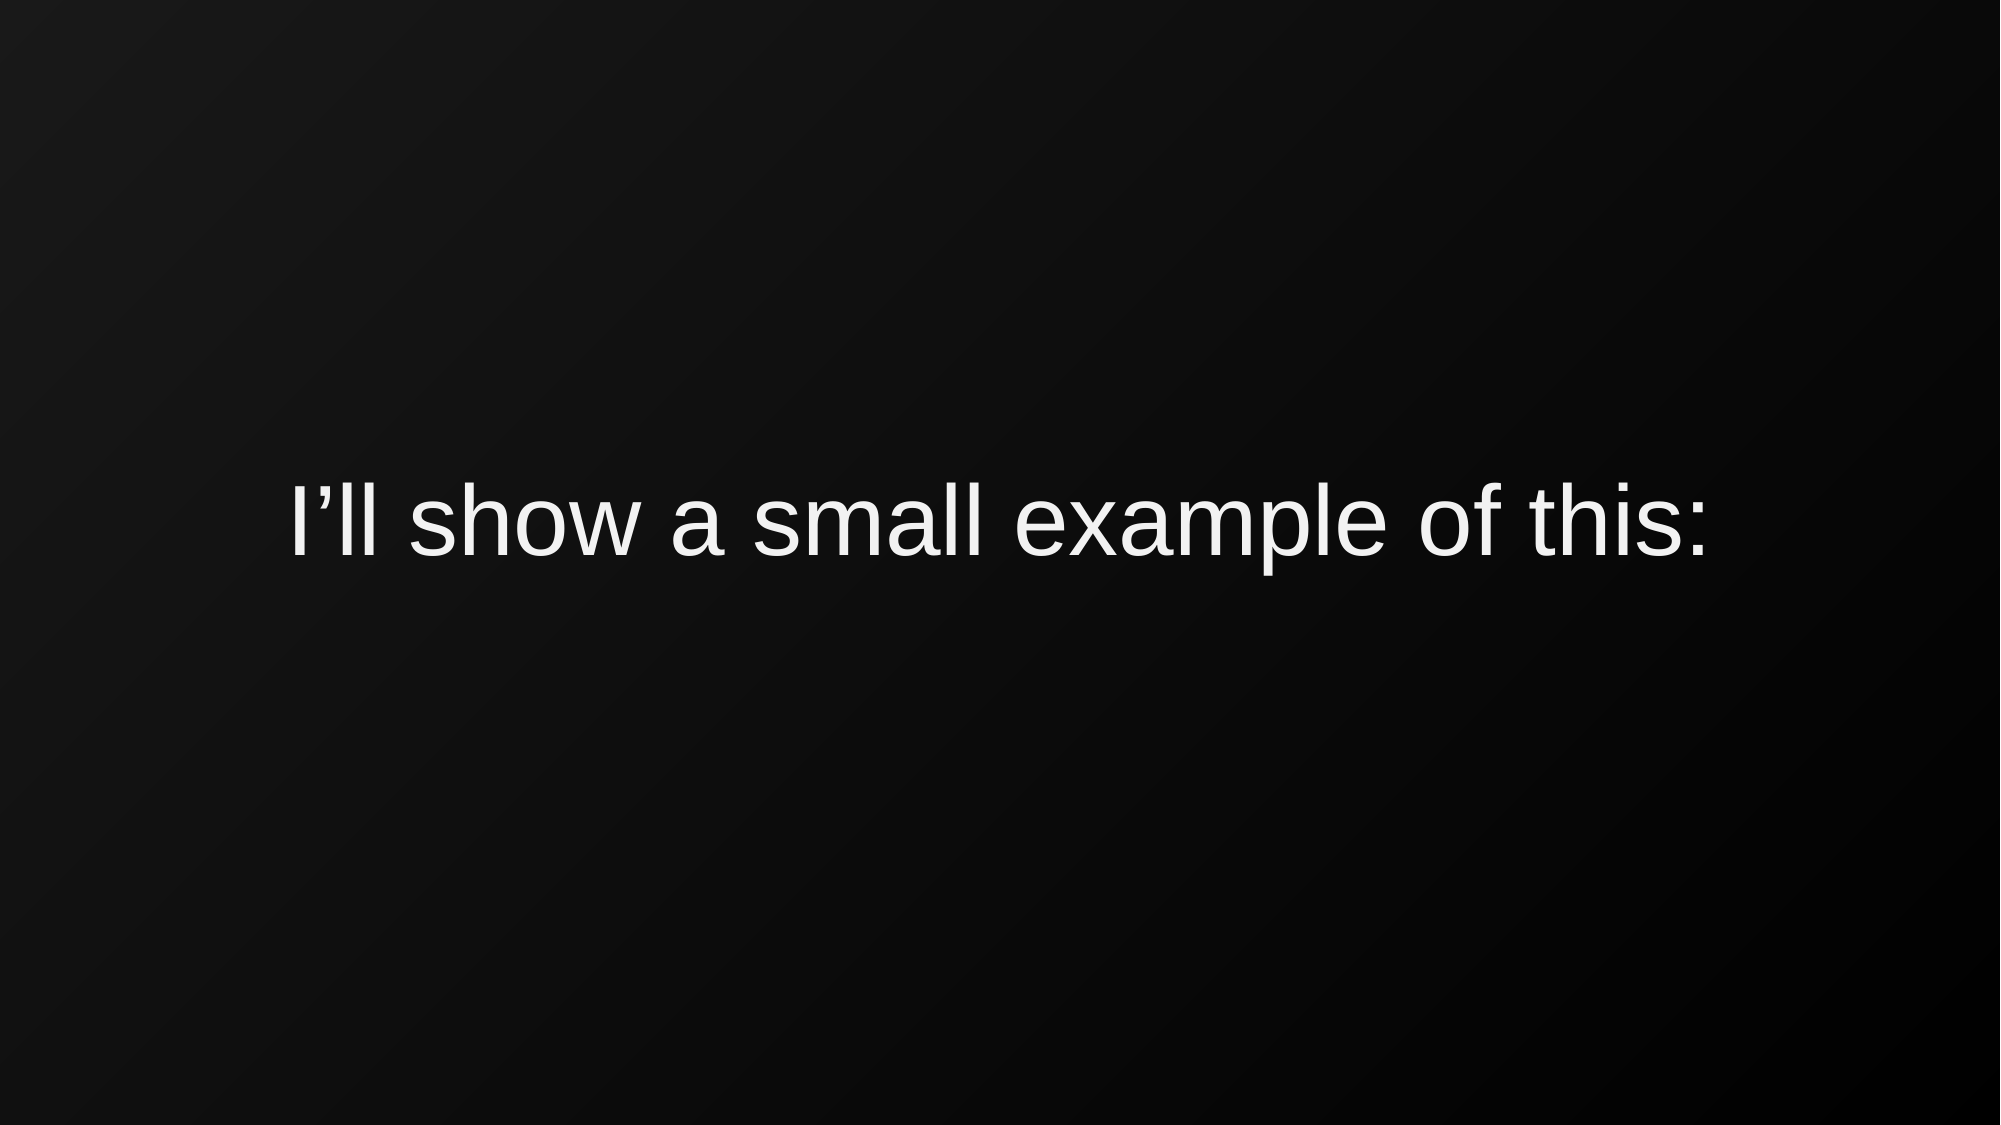

# I’ll show a small example of this: